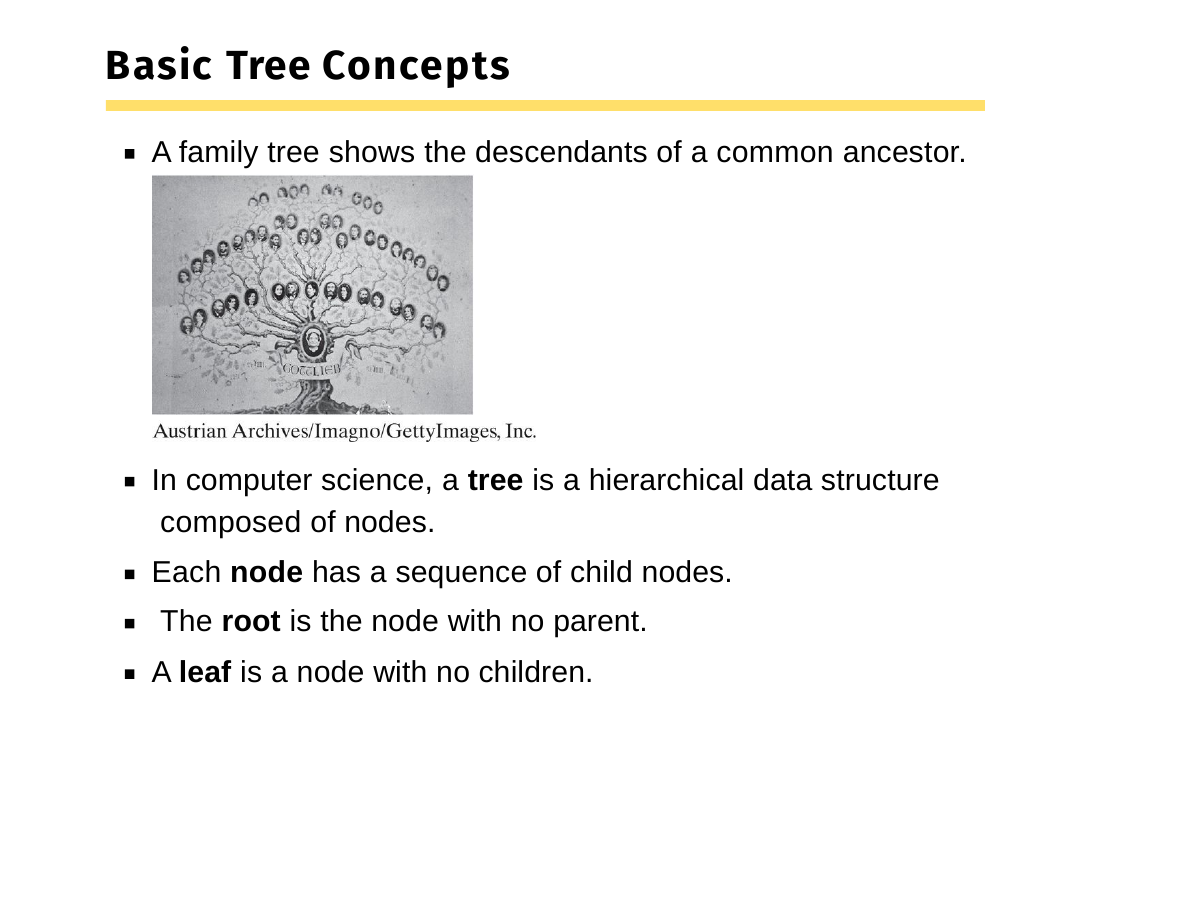

# Basic Tree Concepts

A family tree shows the descendants of a common ancestor.

In computer science, a tree is a hierarchical data structure  composed of nodes.
Each node has a sequence of child nodes.  The root is the node with no parent.
A leaf is a node with no children.